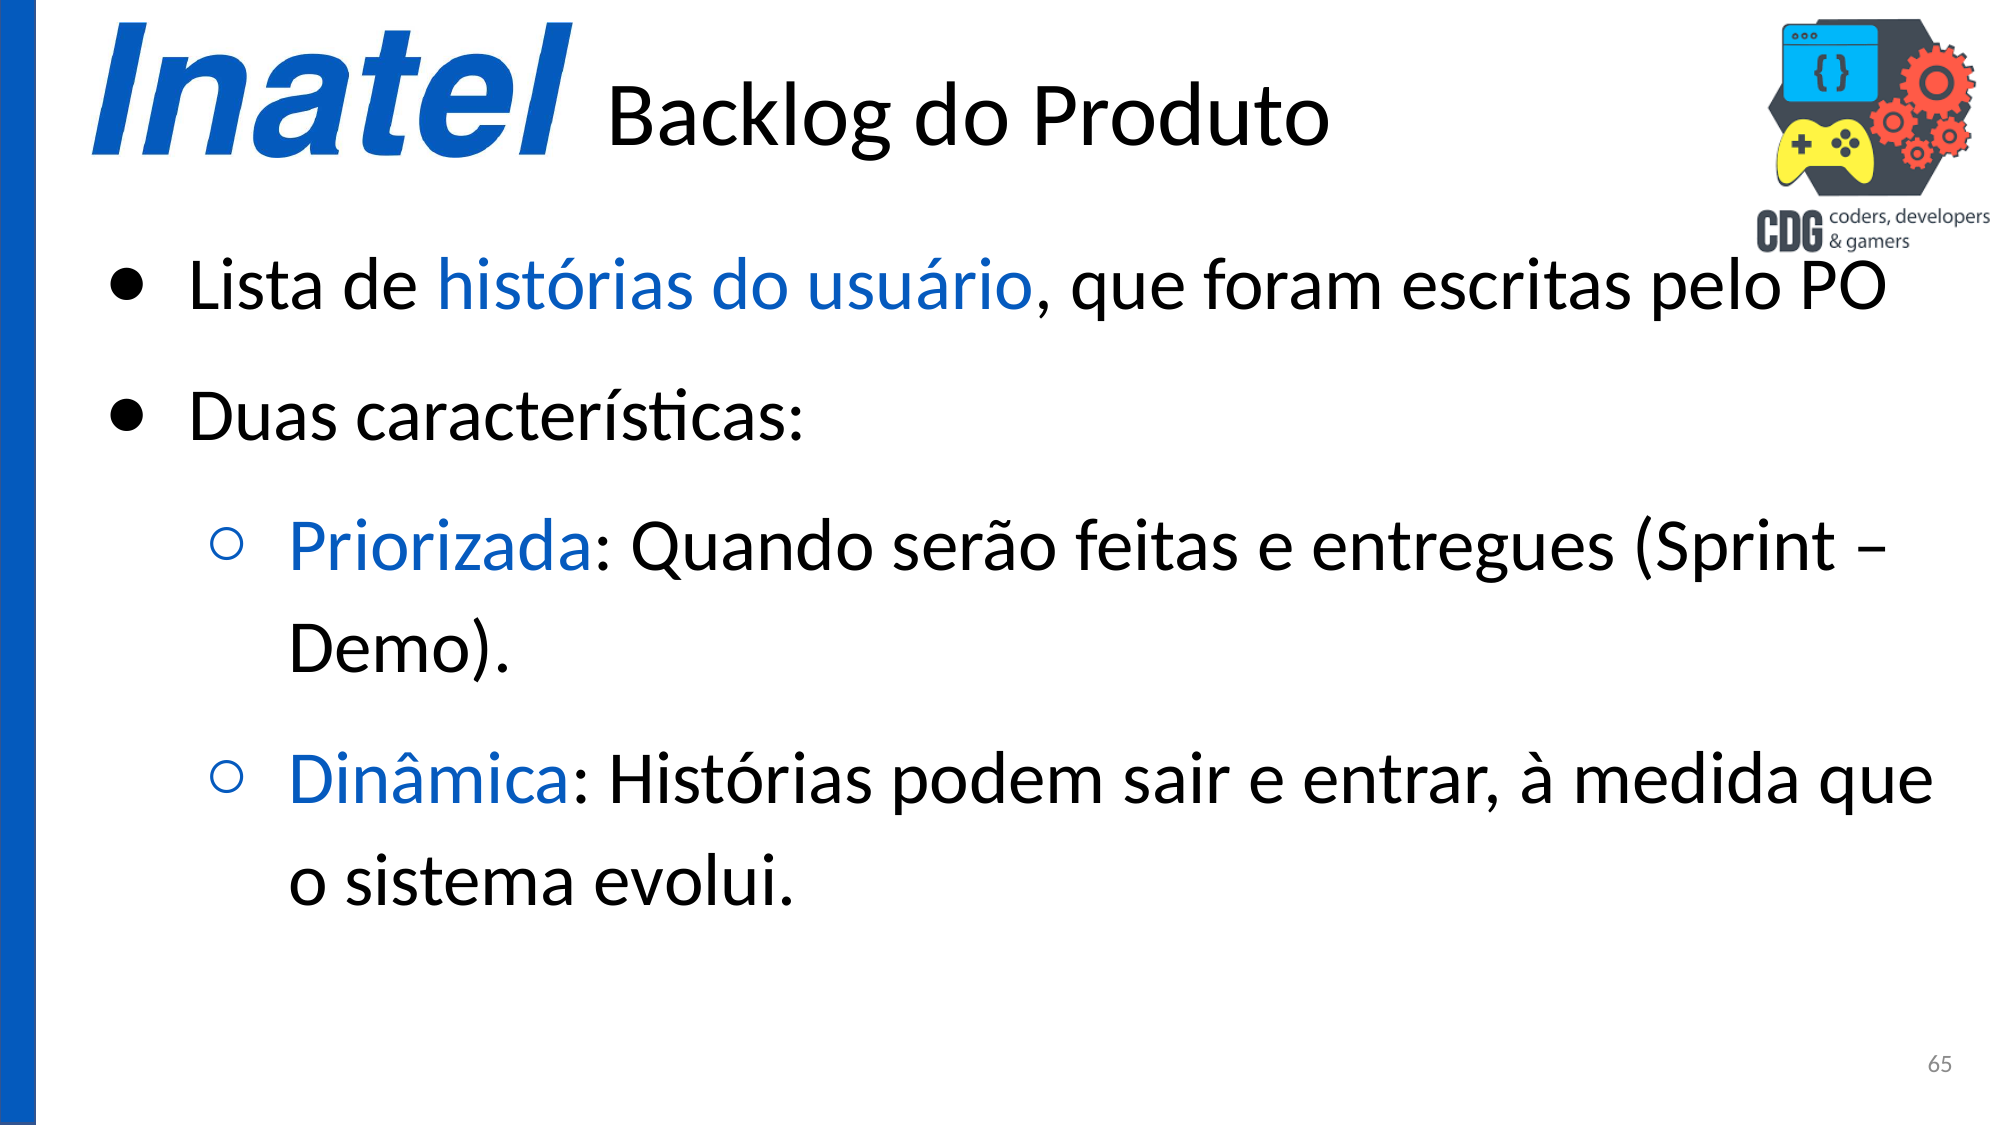

# Backlog do Produto
Lista de histórias do usuário, que foram escritas pelo PO
Duas características:
Priorizada: Quando serão feitas e entregues (Sprint – Demo).
Dinâmica: Histórias podem sair e entrar, à medida que o sistema evolui.

65